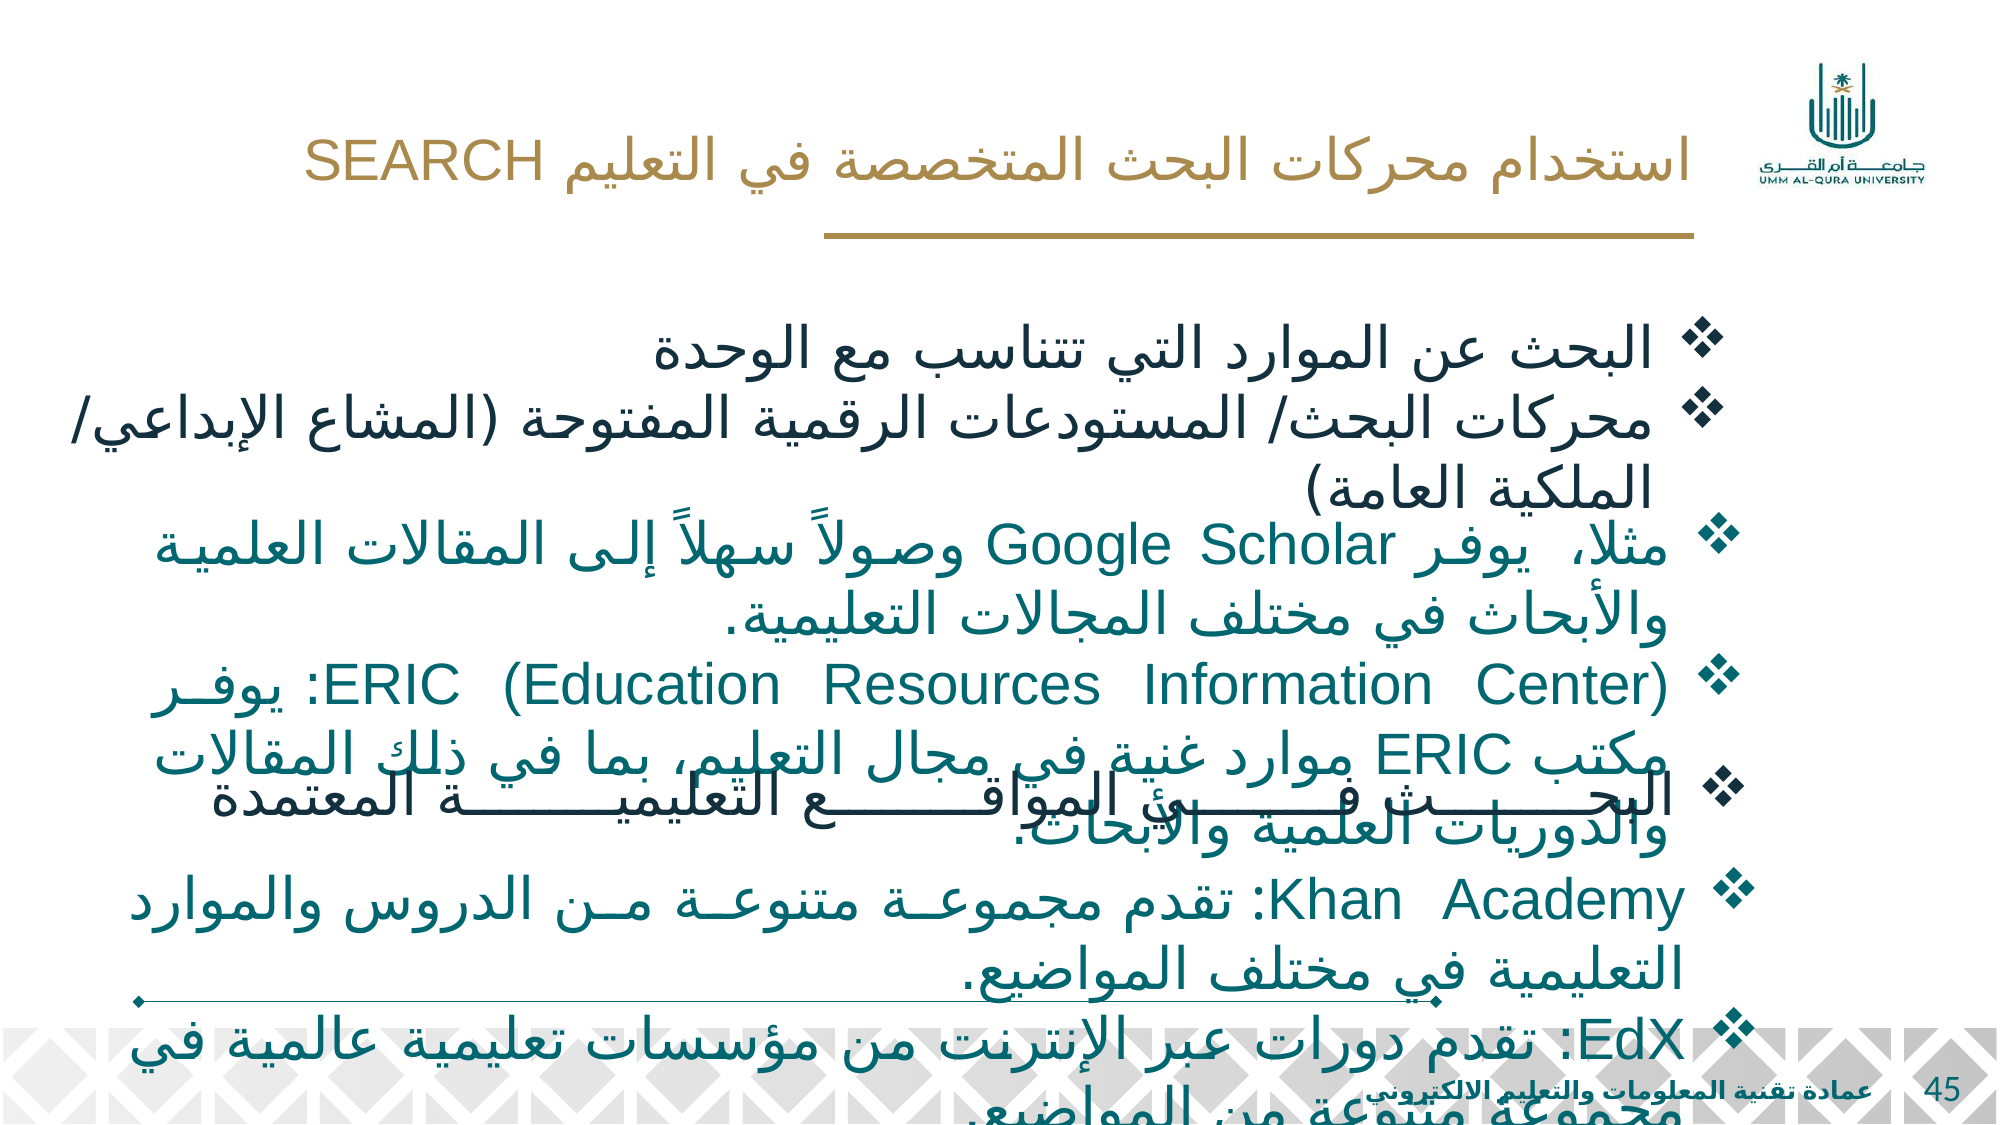

# استخدام محركات البحث المتخصصة في التعليم SEARCH
البحث عن الموارد التي تتناسب مع الوحدة
محركات البحث/ المستودعات الرقمية المفتوحة (المشاع الإبداعي/ الملكية العامة)
مثلا،  يوفر Google Scholar وصولاً سهلاً إلى المقالات العلمية والأبحاث في مختلف المجالات التعليمية.
ERIC (Education Resources Information Center): يوفر مكتب ERIC موارد غنية في مجال التعليم، بما في ذلك المقالات والدوريات العلمية والأبحاث.

البحث في المواقع التعليمية المعتمدة
Khan Academy: تقدم مجموعة متنوعة من الدروس والموارد التعليمية في مختلف المواضيع.
EdX: تقدم دورات عبر الإنترنت من مؤسسات تعليمية عالمية في مجموعة متنوعة من المواضيع.
45
عمادة تقنية المعلومات والتعليم الالكتروني